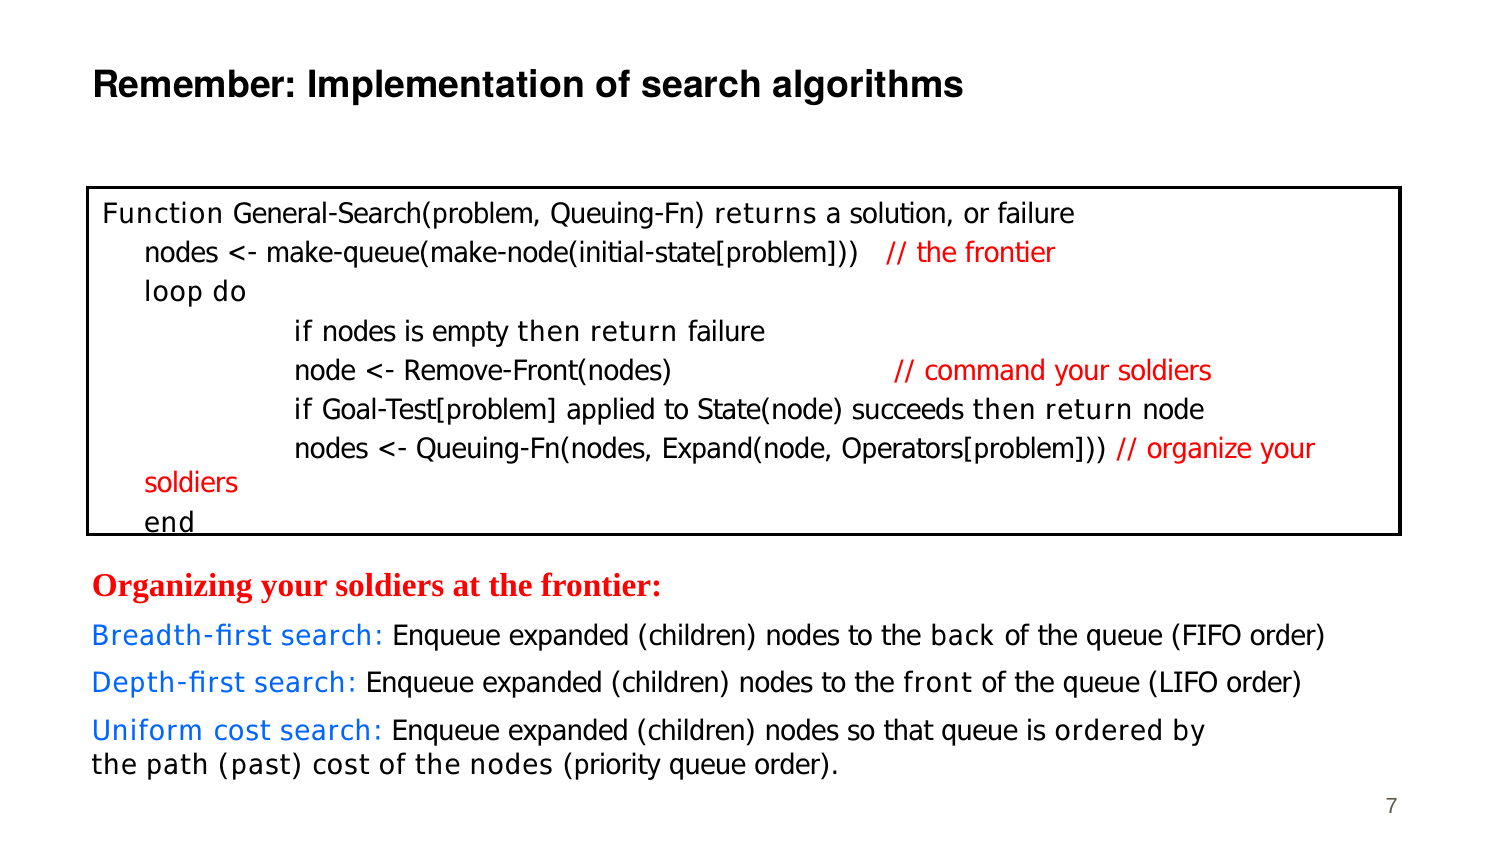

# Remember: Implementation of search algorithms
Function General-Search(problem, Queuing-Fn) returns a solution, or failure
	nodes <- make-queue(make-node(initial-state[problem]))   // the frontier
	loop do
		if nodes is empty then return failure
		node <- Remove-Front(nodes)		// command your soldiers
		if Goal-Test[problem] applied to State(node) succeeds then return node
		nodes <- Queuing-Fn(nodes, Expand(node, Operators[problem])) // organize your soldiers
	end
Organizing your soldiers at the frontier:
Breadth-first search: Enqueue expanded (children) nodes to the back of the queue (FIFO order)
Depth-first search: Enqueue expanded (children) nodes to the front of the queue (LIFO order)
Uniform cost search: Enqueue expanded (children) nodes so that queue is ordered by
the path (past) cost of the nodes (priority queue order).
7